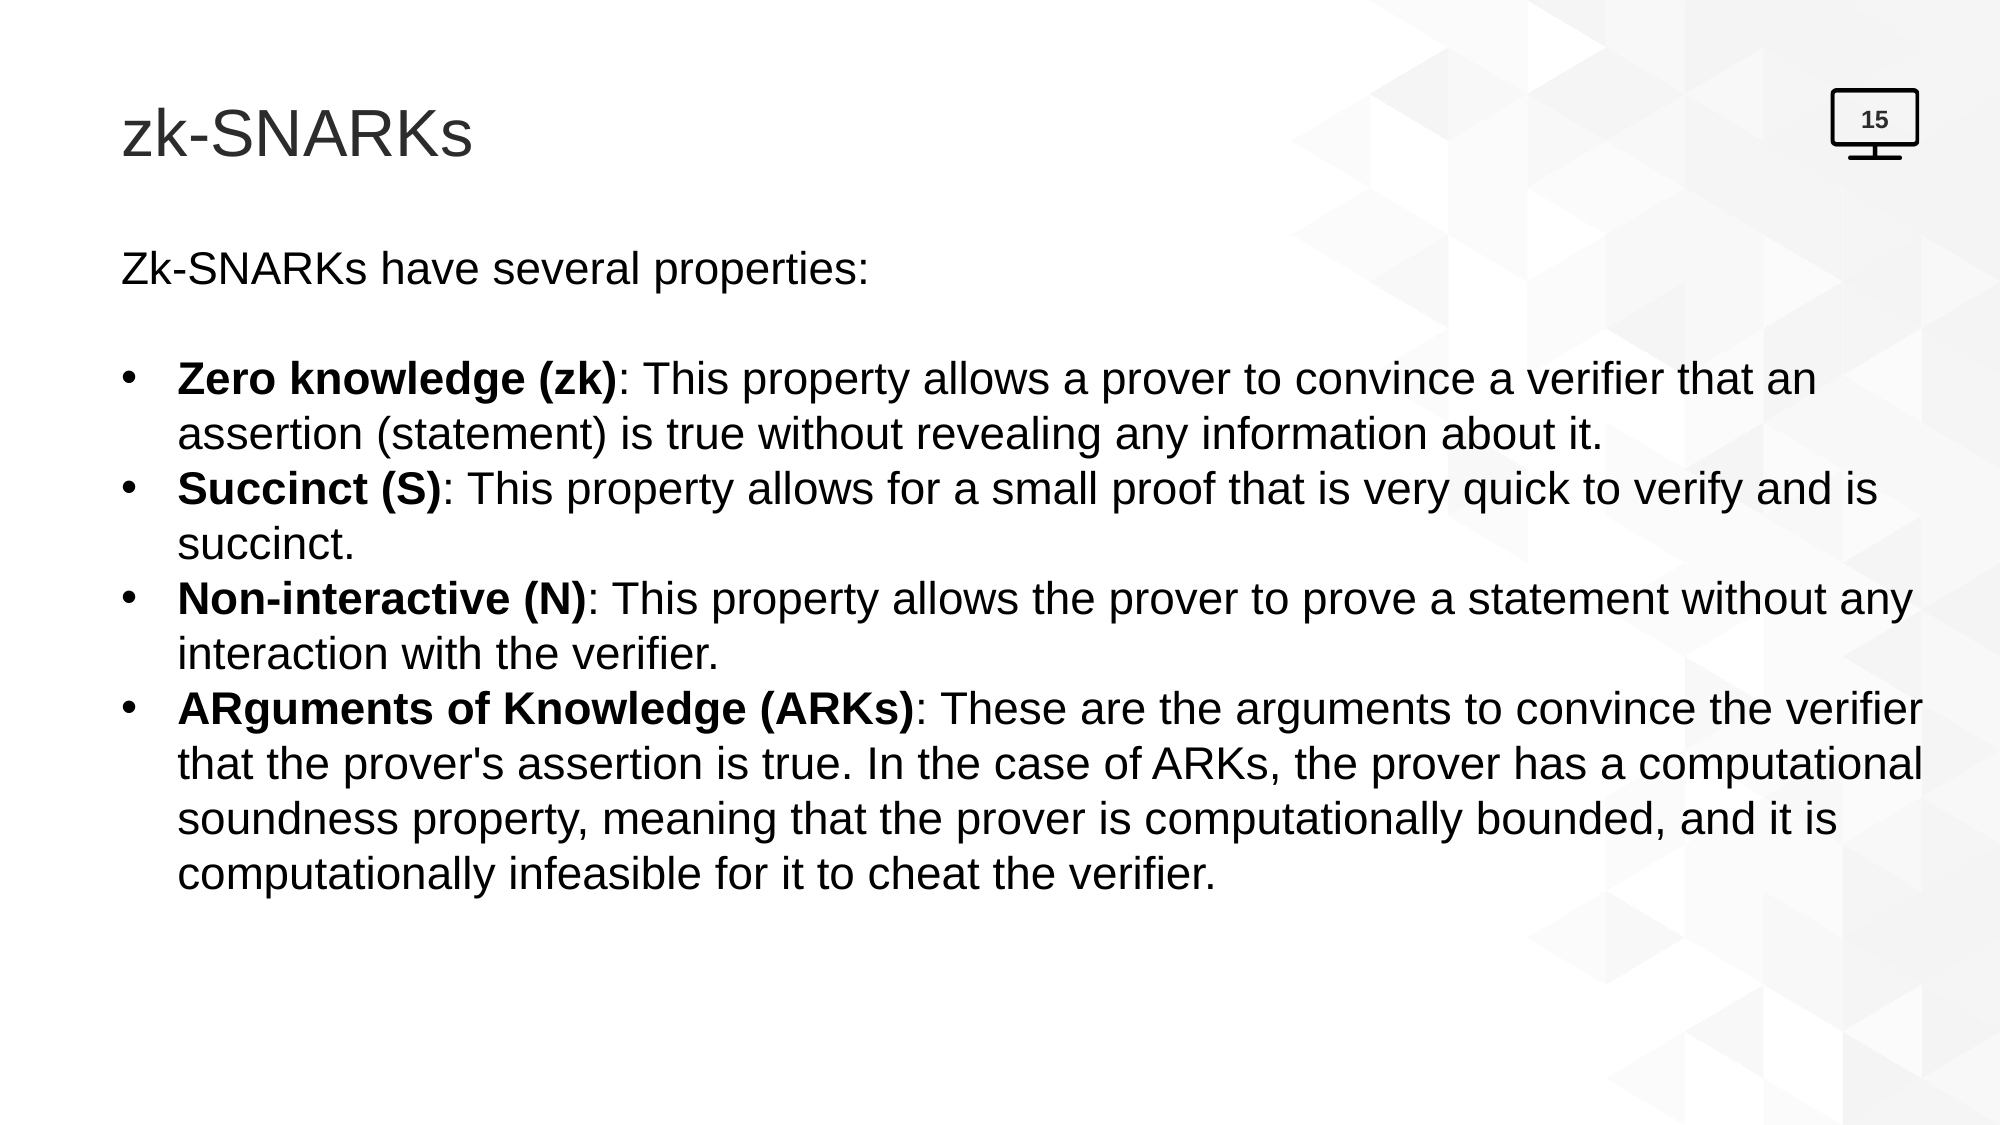

# zk-SNARKs
15
Zk-SNARKs have several properties:

Zero knowledge (zk): This property allows a prover to convince a verifier that an assertion (statement) is true without revealing any information about it.
Succinct (S): This property allows for a small proof that is very quick to verify and is succinct.
Non-interactive (N): This property allows the prover to prove a statement without any interaction with the verifier.
ARguments of Knowledge (ARKs): These are the arguments to convince the verifier that the prover's assertion is true. In the case of ARKs, the prover has a computational soundness property, meaning that the prover is computationally bounded, and it is computationally infeasible for it to cheat the verifier.